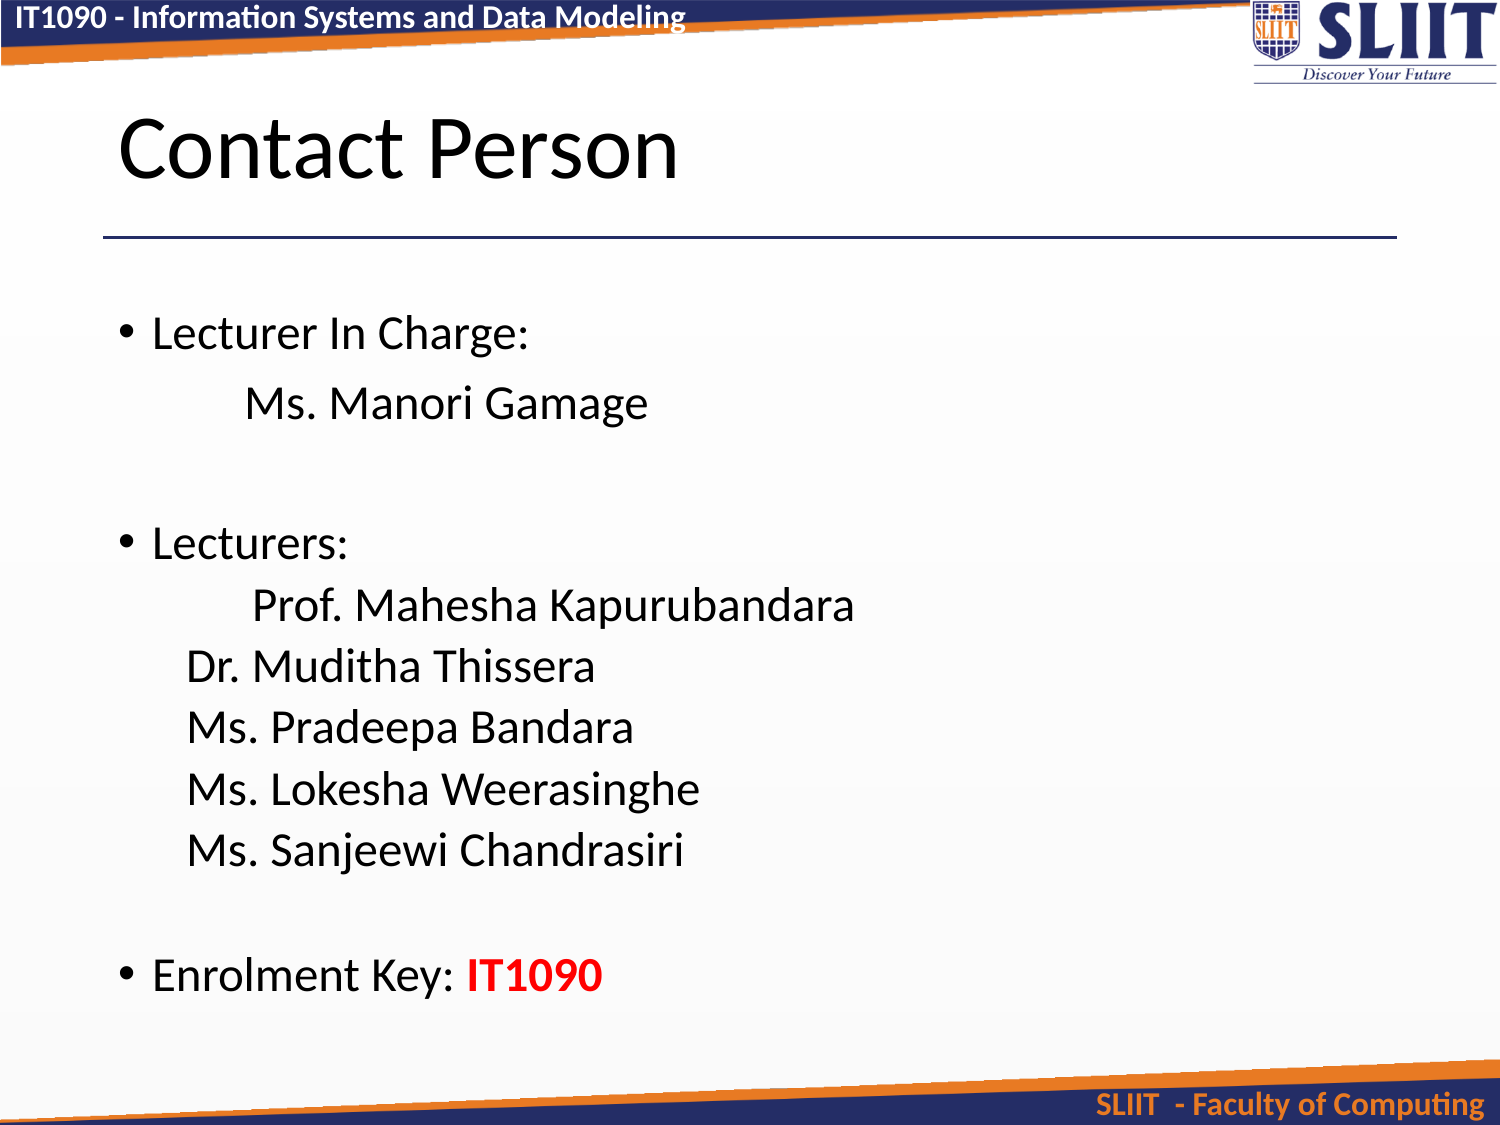

# Contact Person
Lecturer In Charge:
	Ms. Manori Gamage

Lecturers:
      Prof. Mahesha Kapurubandara
	Dr. Muditha Thissera
	Ms. Pradeepa Bandara
	Ms. Lokesha Weerasinghe
	Ms. Sanjeewi Chandrasiri

Enrolment Key: IT1090